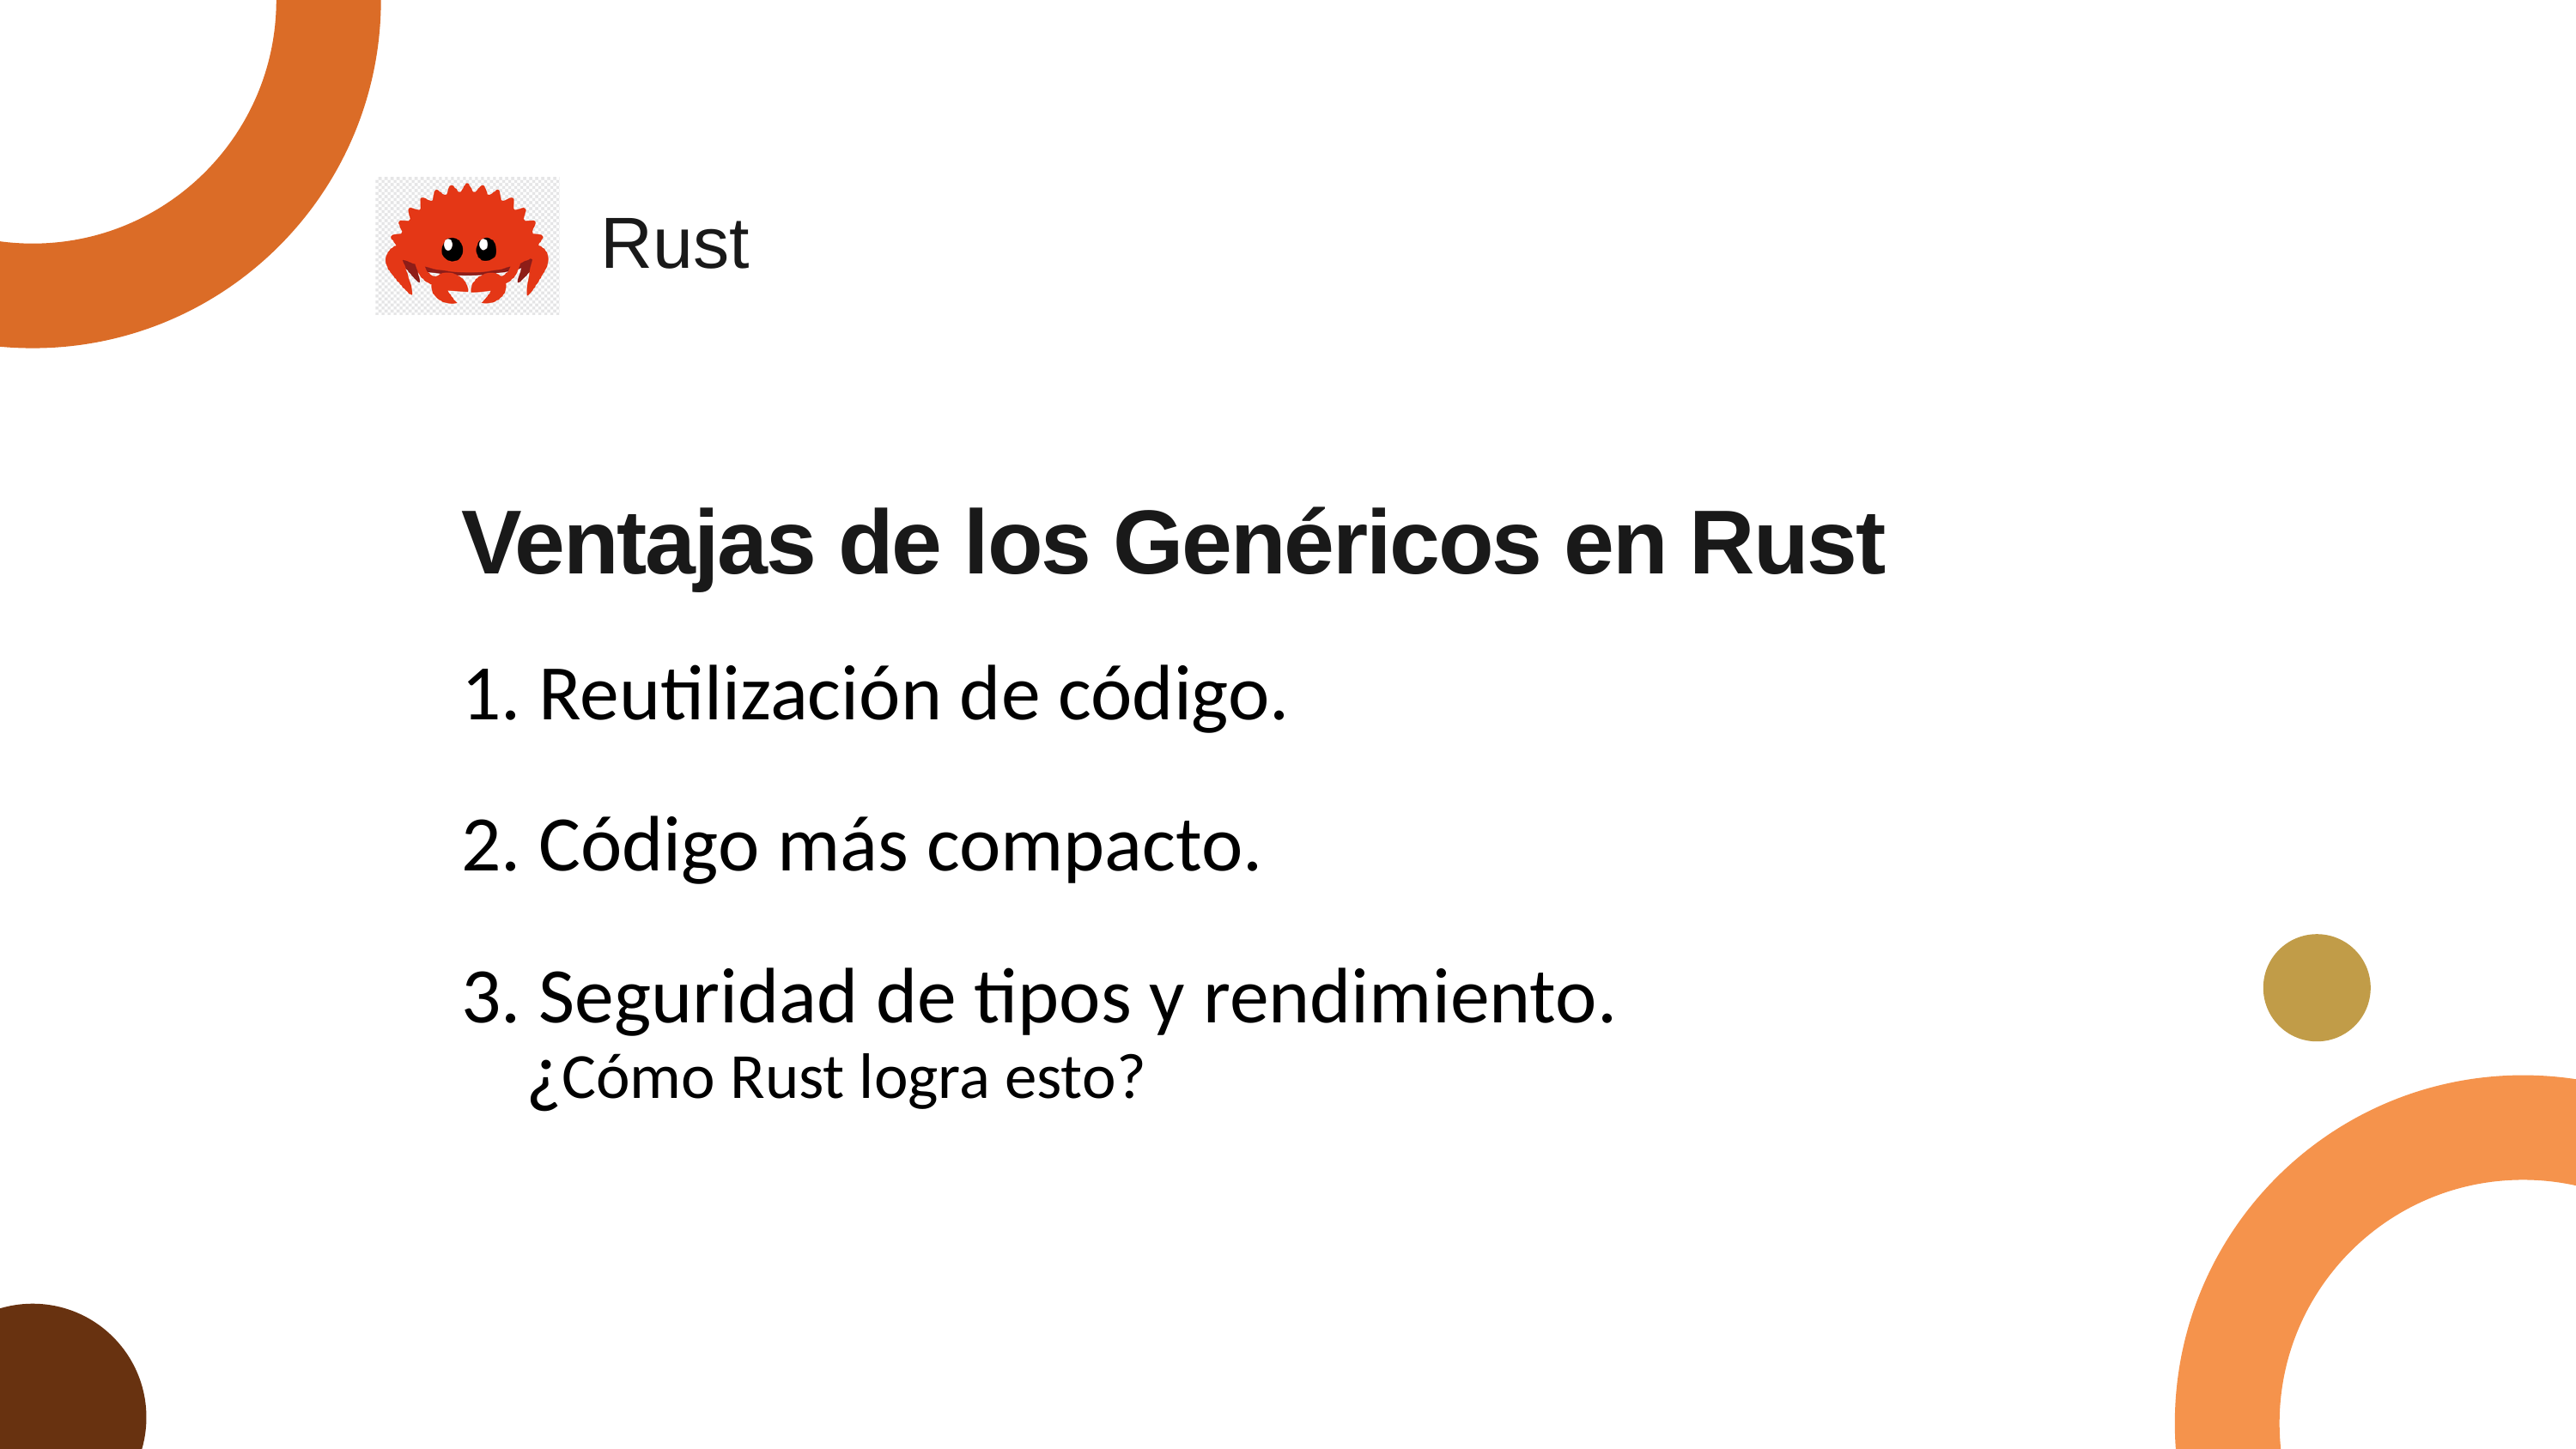

Rust
Ventajas de los Genéricos en Rust
1. Reutilización de código.

2. Código más compacto.

3. Seguridad de tipos y rendimiento.
¿Cómo Rust logra esto?